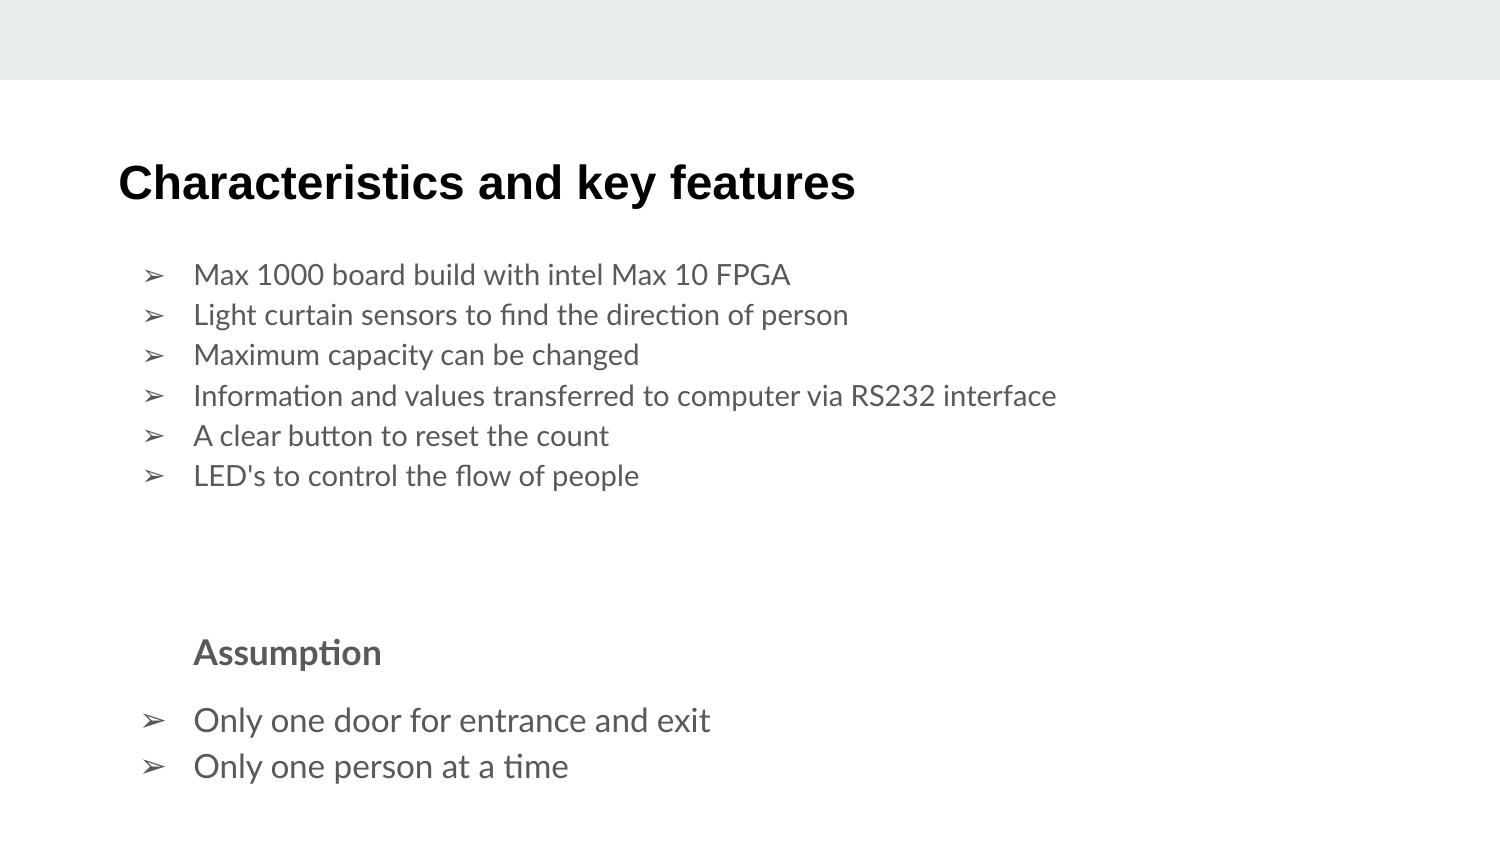

Characteristics and key features
Max 1000 board build with intel Max 10 FPGA
Light curtain sensors to find the direction of person
Maximum capacity can be changed
Information and values transferred to computer via RS232 interface
A clear button to reset the count
LED's to control the flow of people

Assumption
Only one door for entrance and exit
Only one person at a time